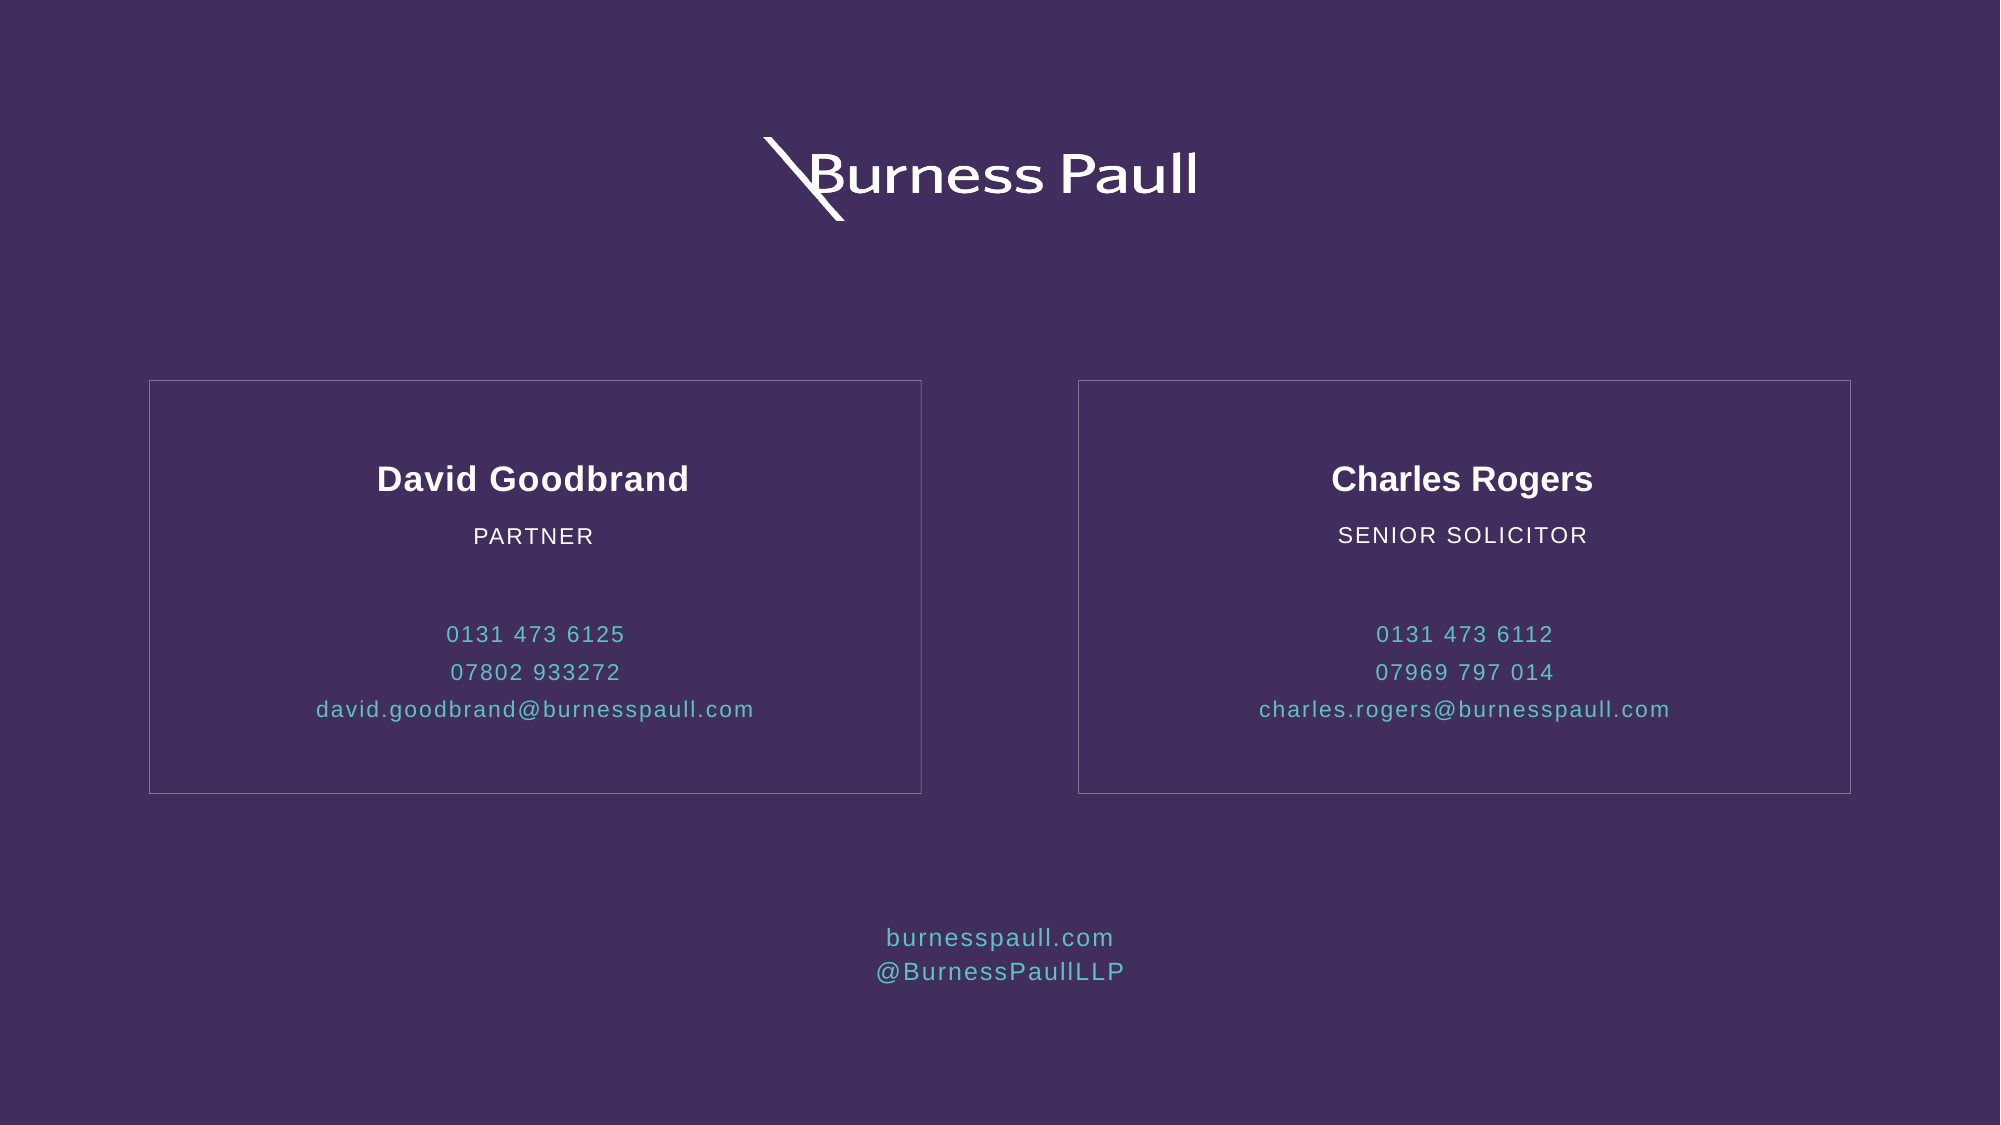

Charles Rogers
# David Goodbrand
Senior solicitor
partner
0131 473 6125
07802 933272
david.goodbrand@burnesspaull.com

0131 473 6112
07969 797 014
charles.rogers@burnesspaull.com